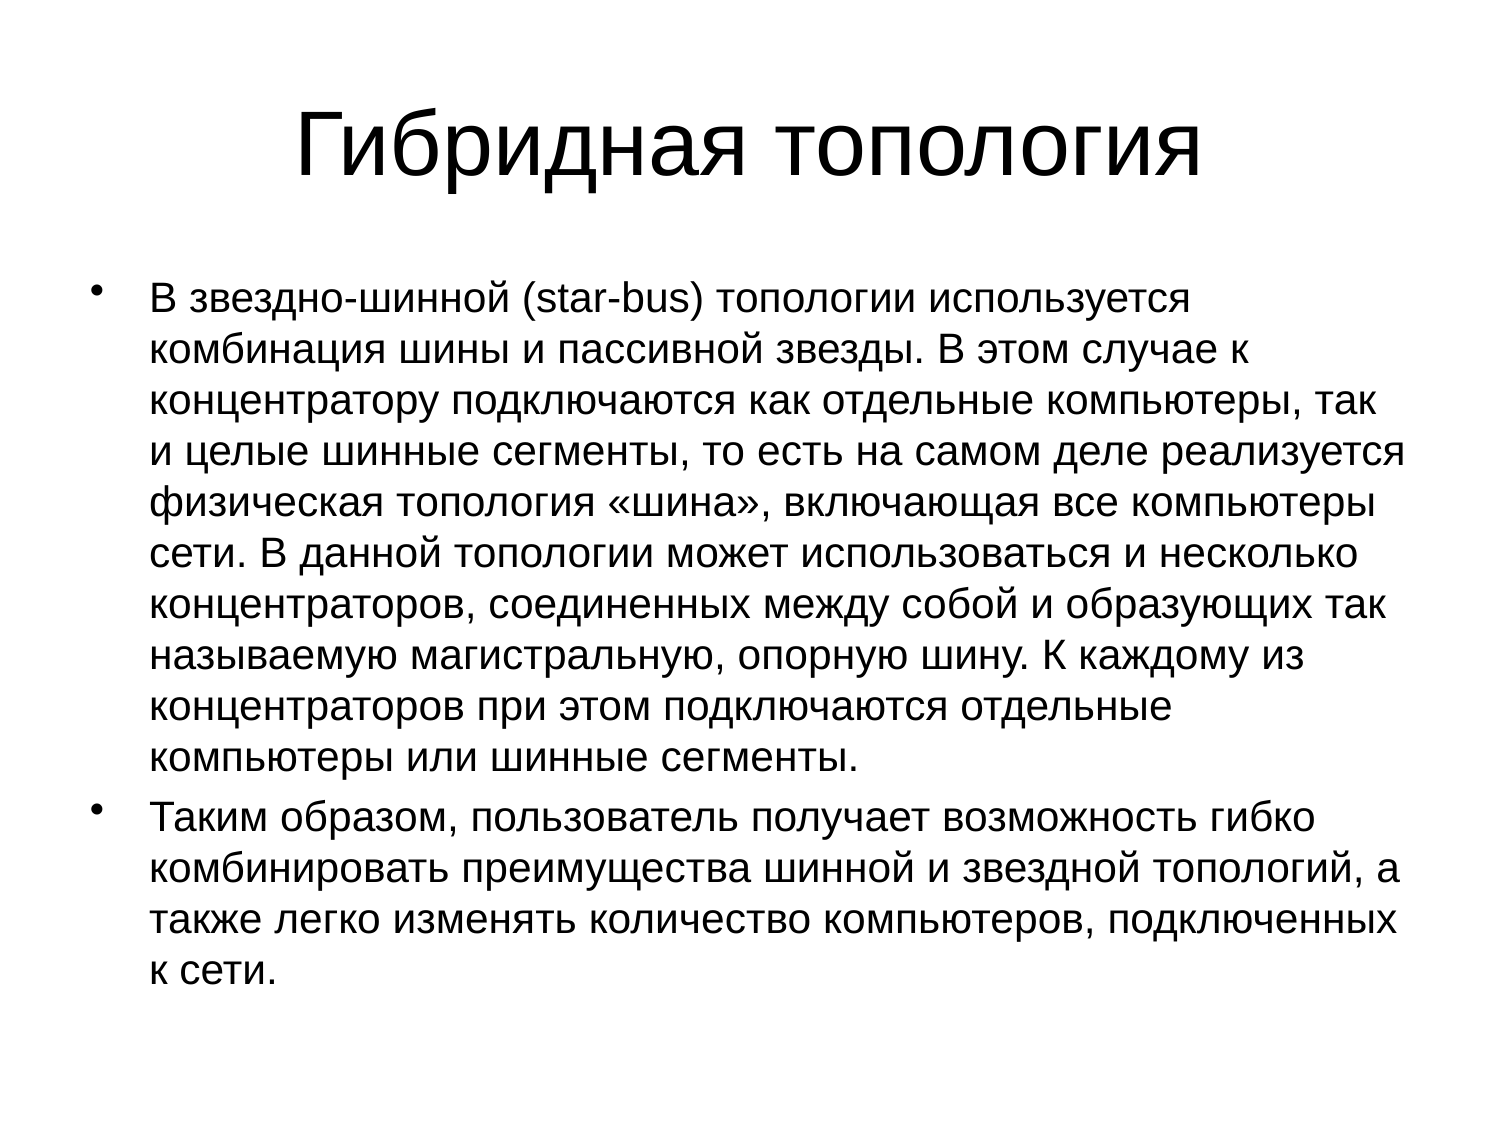

# Гибридная топология
В звездно-шинной (star-bus) топологии используется комбинация шины и пассивной звезды. В этом случае к концентратору подключаются как отдельные компьютеры, так и целые шинные сегменты, то есть на самом деле реализуется физическая топология «шина», включающая все компьютеры сети. В данной топологии может использоваться и несколько концентраторов, соединенных между собой и образующих так называемую магистральную, опорную шину. К каждому из концентраторов при этом подключаются отдельные компьютеры или шинные сегменты.
Таким образом, пользователь получает возможность гибко комбинировать преимущества шинной и звездной топологий, а также легко изменять количество компьютеров, подключенных к сети.